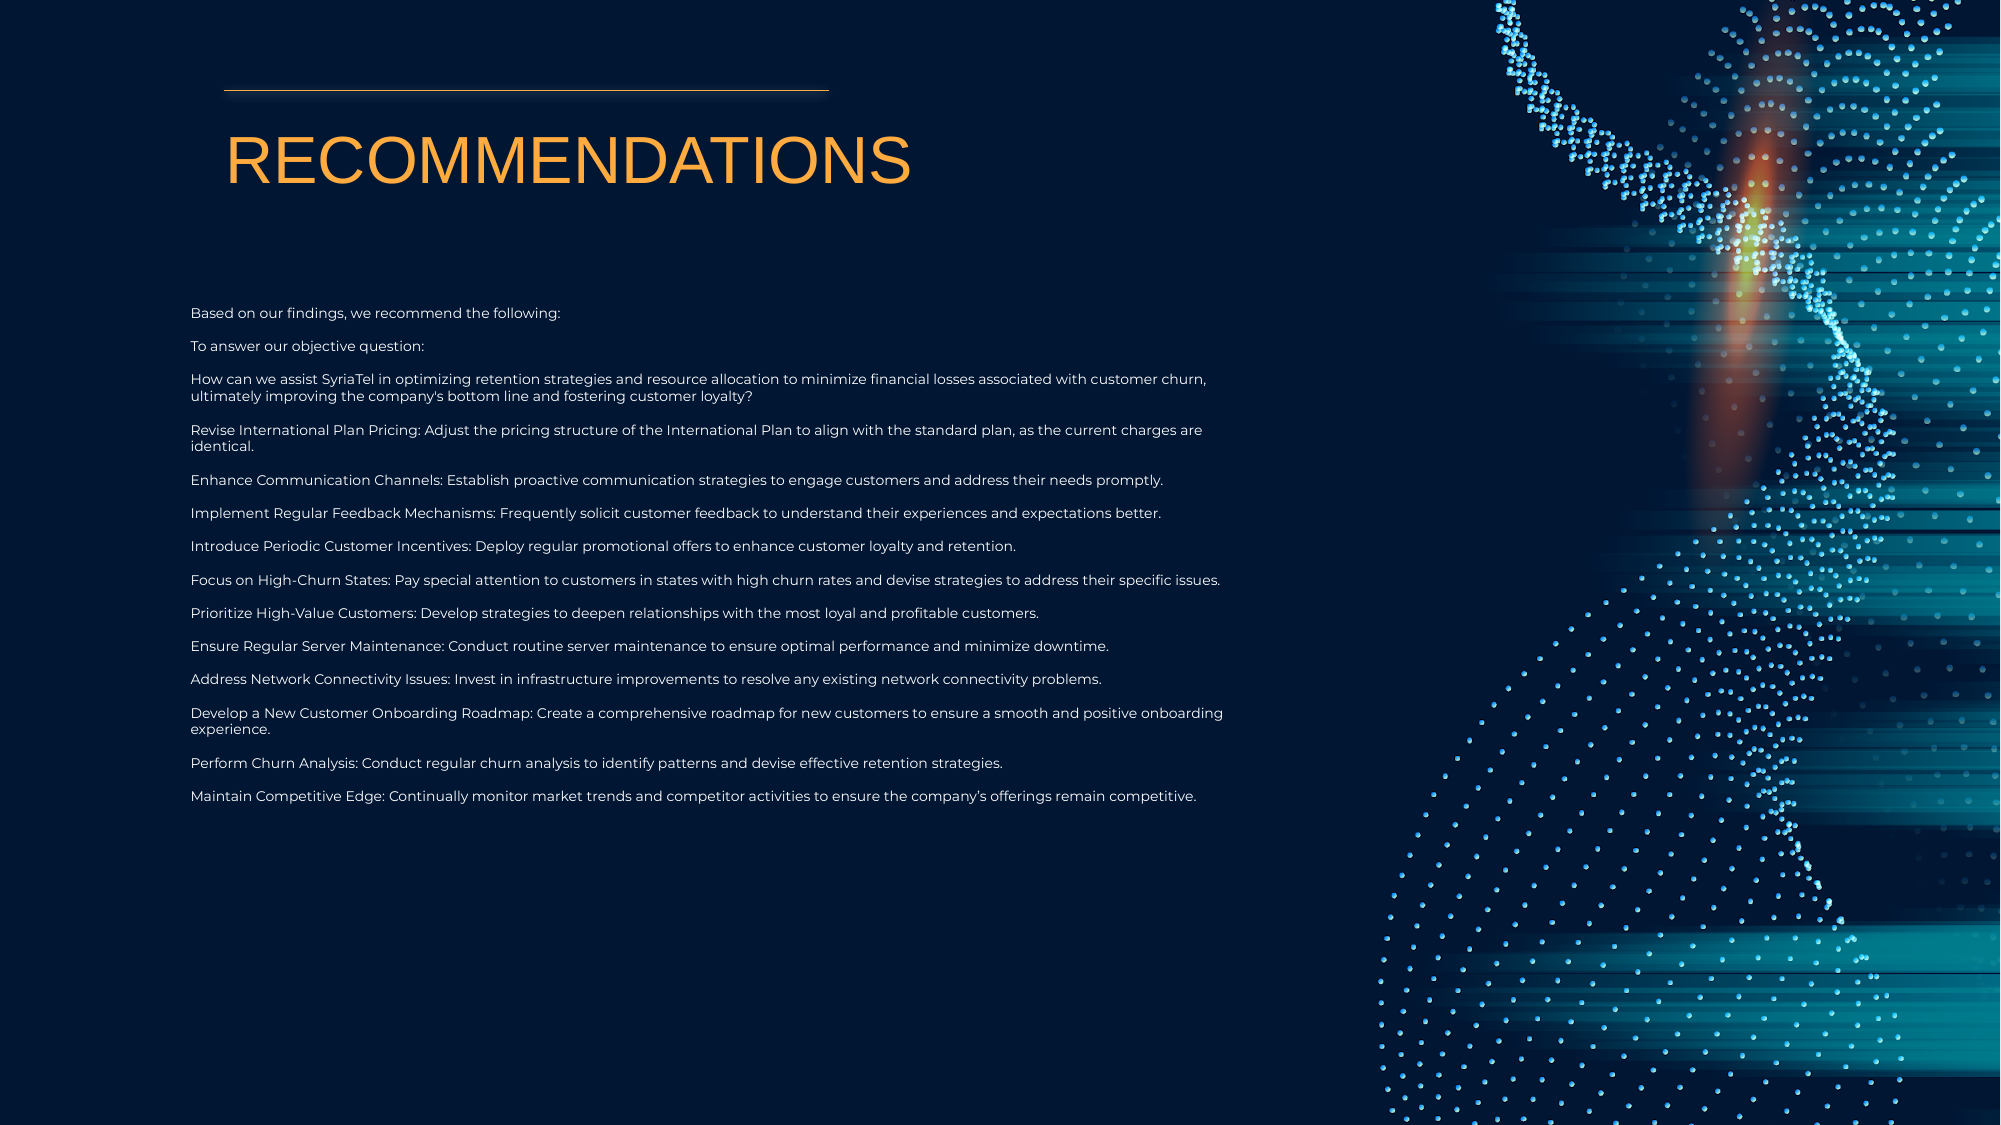

# RECOMMENDATIONS
Based on our findings, we recommend the following:

To answer our objective question:

How can we assist SyriaTel in optimizing retention strategies and resource allocation to minimize financial losses associated with customer churn, ultimately improving the company's bottom line and fostering customer loyalty?

Revise International Plan Pricing: Adjust the pricing structure of the International Plan to align with the standard plan, as the current charges are identical.

Enhance Communication Channels: Establish proactive communication strategies to engage customers and address their needs promptly.

Implement Regular Feedback Mechanisms: Frequently solicit customer feedback to understand their experiences and expectations better.

Introduce Periodic Customer Incentives: Deploy regular promotional offers to enhance customer loyalty and retention.

Focus on High-Churn States: Pay special attention to customers in states with high churn rates and devise strategies to address their specific issues.

Prioritize High-Value Customers: Develop strategies to deepen relationships with the most loyal and profitable customers.

Ensure Regular Server Maintenance: Conduct routine server maintenance to ensure optimal performance and minimize downtime.

Address Network Connectivity Issues: Invest in infrastructure improvements to resolve any existing network connectivity problems.

Develop a New Customer Onboarding Roadmap: Create a comprehensive roadmap for new customers to ensure a smooth and positive onboarding experience.

Perform Churn Analysis: Conduct regular churn analysis to identify patterns and devise effective retention strategies.

Maintain Competitive Edge: Continually monitor market trends and competitor activities to ensure the company’s offerings remain competitive.